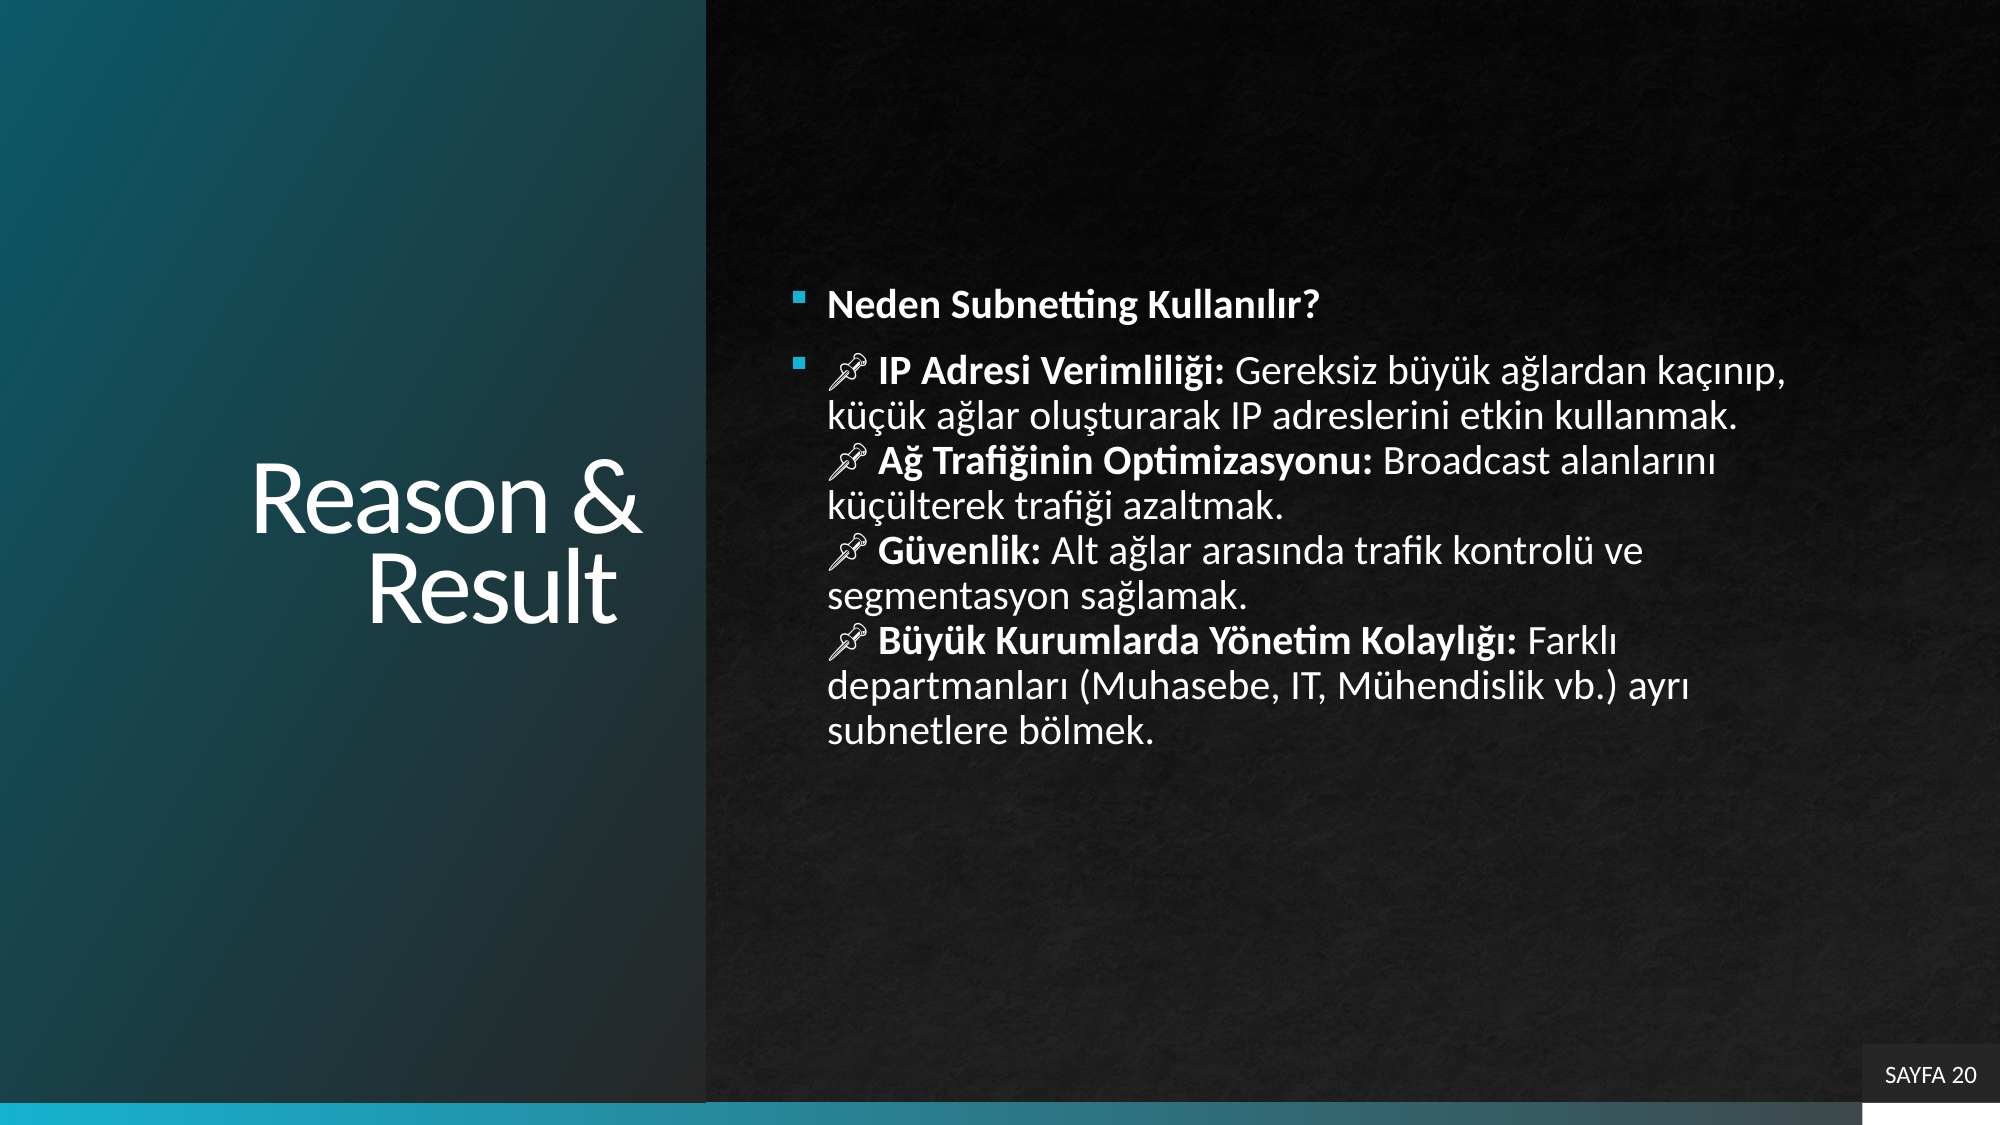

# Reason & Result
Neden Subnetting Kullanılır?
📌 IP Adresi Verimliliği: Gereksiz büyük ağlardan kaçınıp, küçük ağlar oluşturarak IP adreslerini etkin kullanmak.
📌 Ağ Trafiğinin Optimizasyonu: Broadcast alanlarını küçülterek trafiği azaltmak.
📌 Güvenlik: Alt ağlar arasında trafik kontrolü ve segmentasyon sağlamak.
📌 Büyük Kurumlarda Yönetim Kolaylığı: Farklı departmanları (Muhasebe, IT, Mühendislik vb.) ayrı subnetlere bölmek.

SAYFA 20